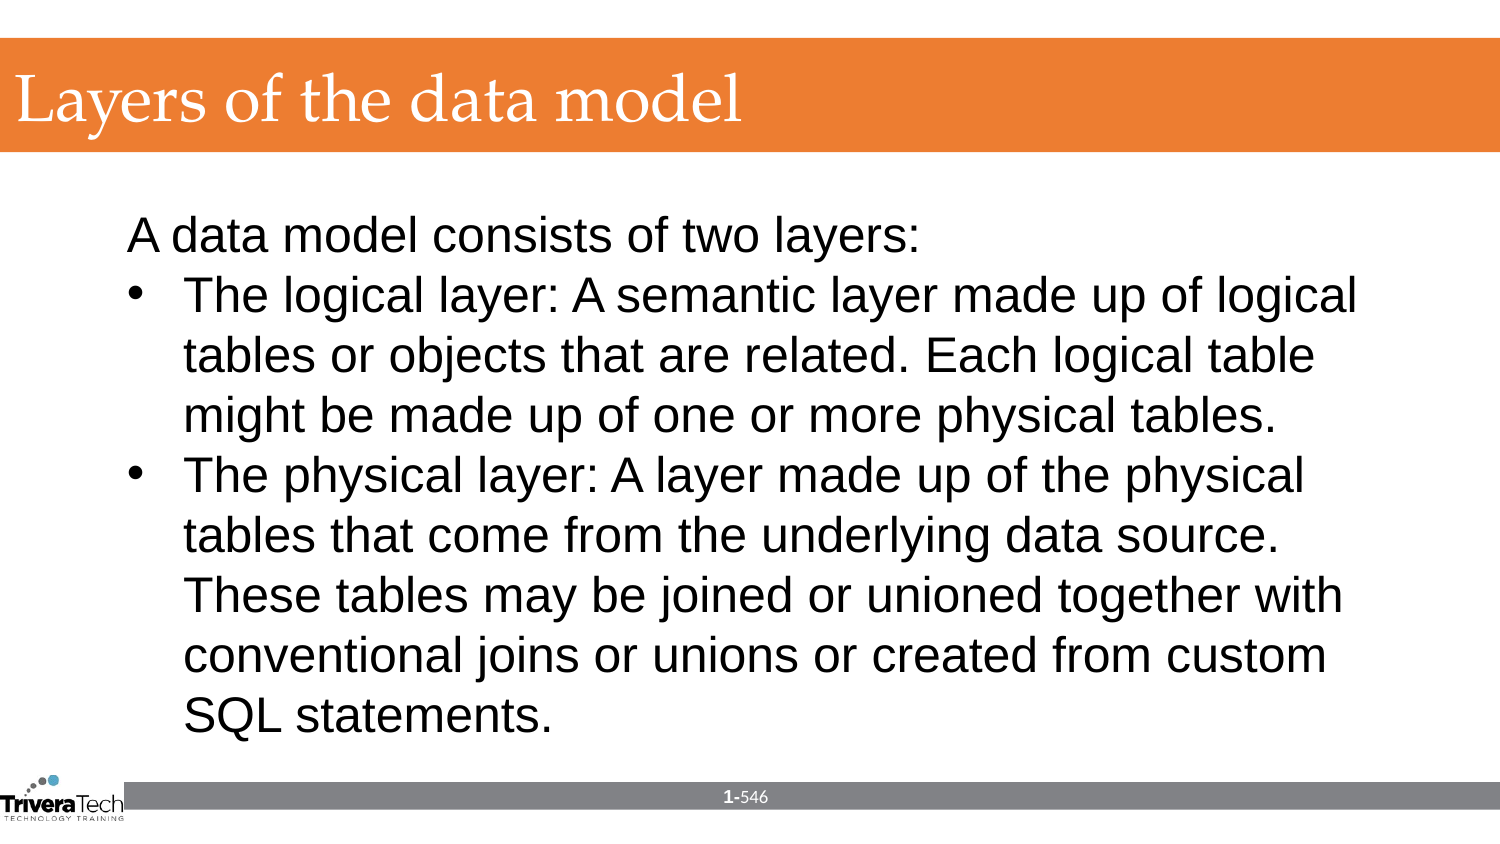

Layers of the data model
A data model consists of two layers:
The logical layer: A semantic layer made up of logical tables or objects that are related. Each logical table might be made up of one or more physical tables.
The physical layer: A layer made up of the physical tables that come from the underlying data source. These tables may be joined or unioned together with conventional joins or unions or created from custom SQL statements.
1-546